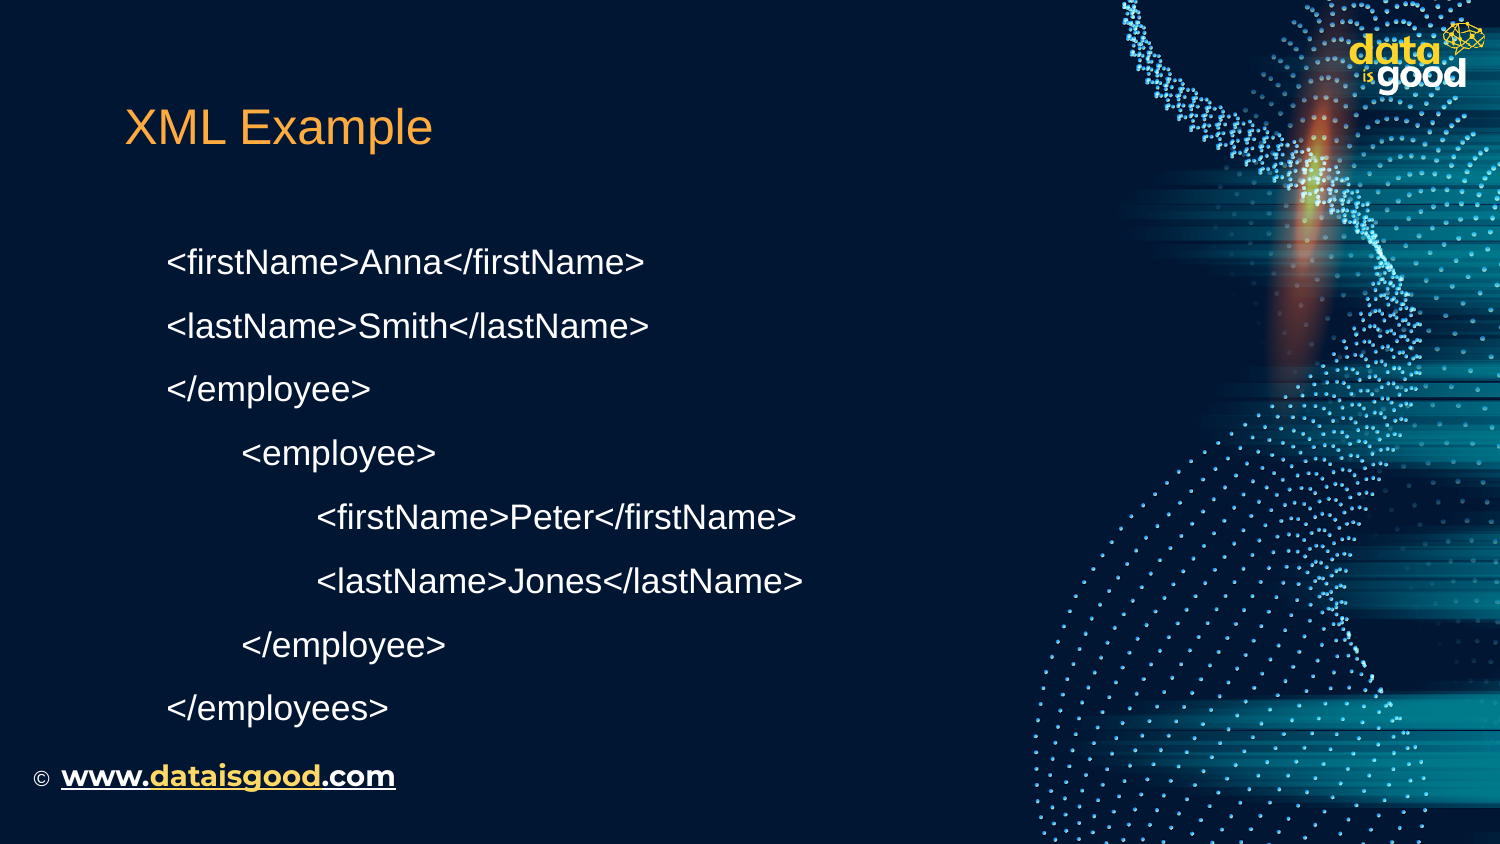

# XML Example
<firstName>Anna</firstName> <lastName>Smith</lastName>
</employee>
<employee>
<firstName>Peter</firstName> <lastName>Jones</lastName>
</employee>
</employees>